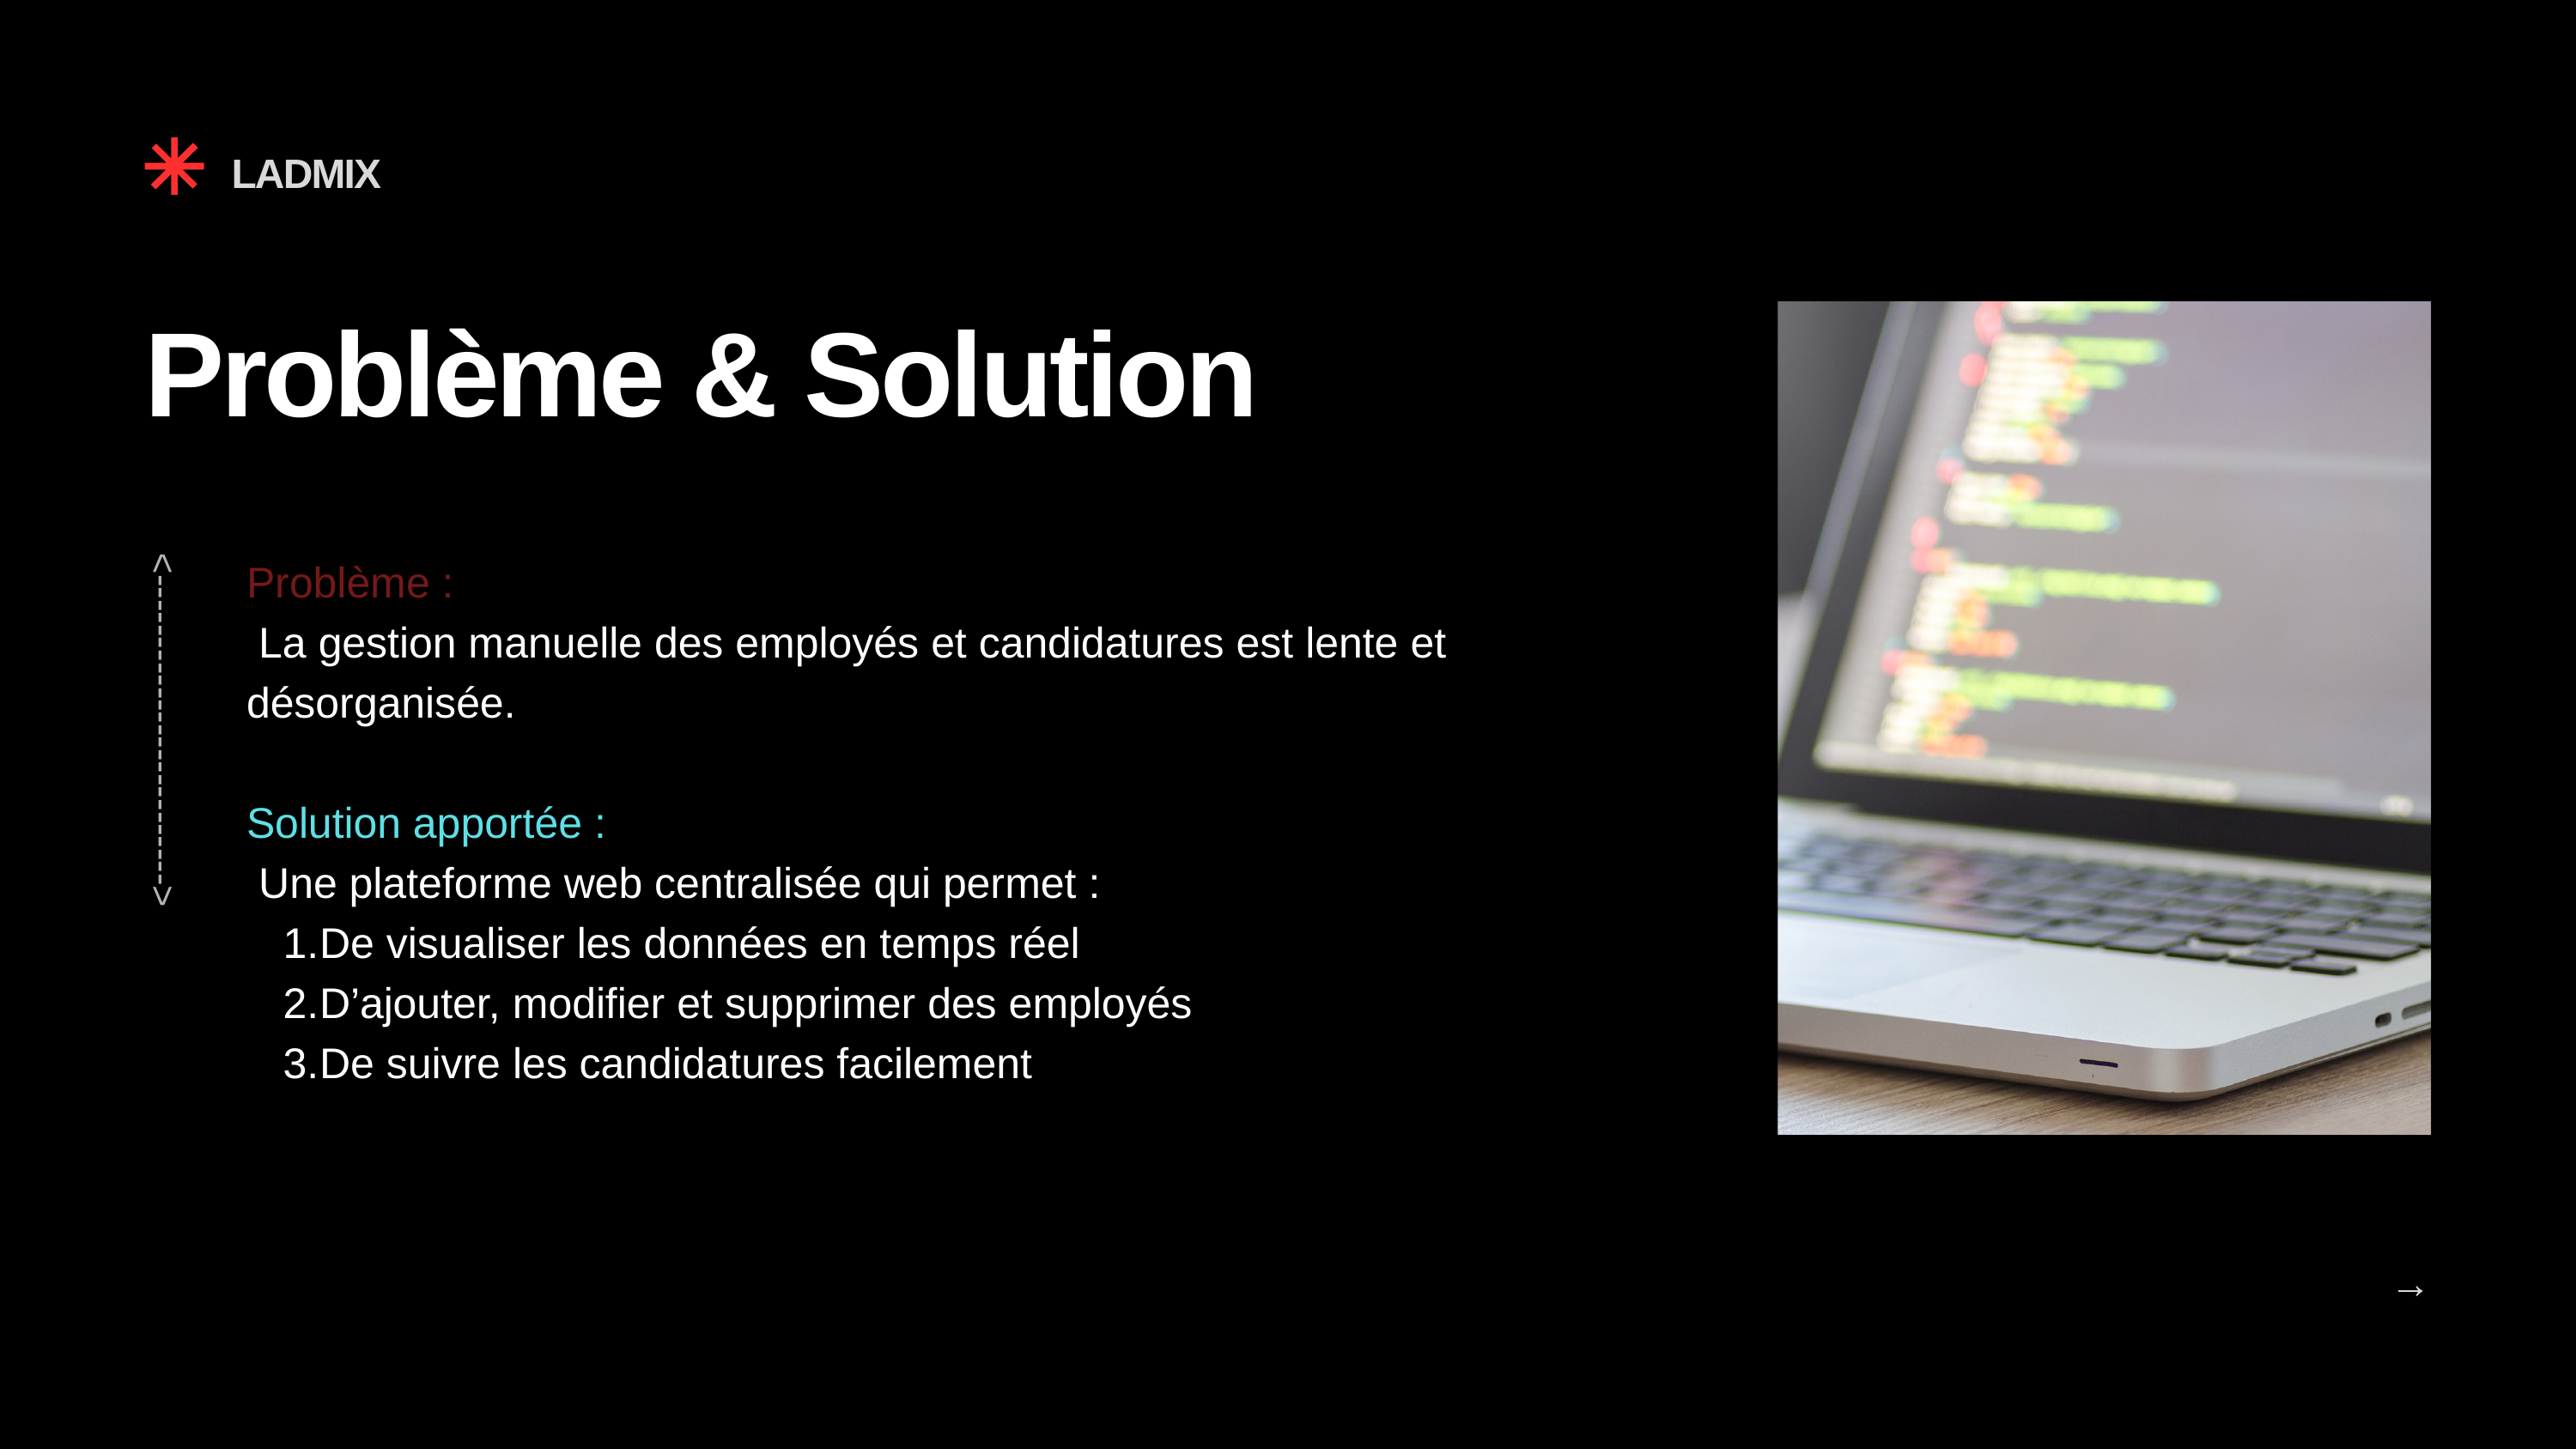

LADMIX

Problème & Solution
Problème :
 La gestion manuelle des employés et candidatures est lente et désorganisée.

Solution apportée :
 Une plateforme web centralisée qui permet :
De visualiser les données en temps réel
D’ajouter, modifier et supprimer des employés
De suivre les candidatures facilement
<------------------------->
→